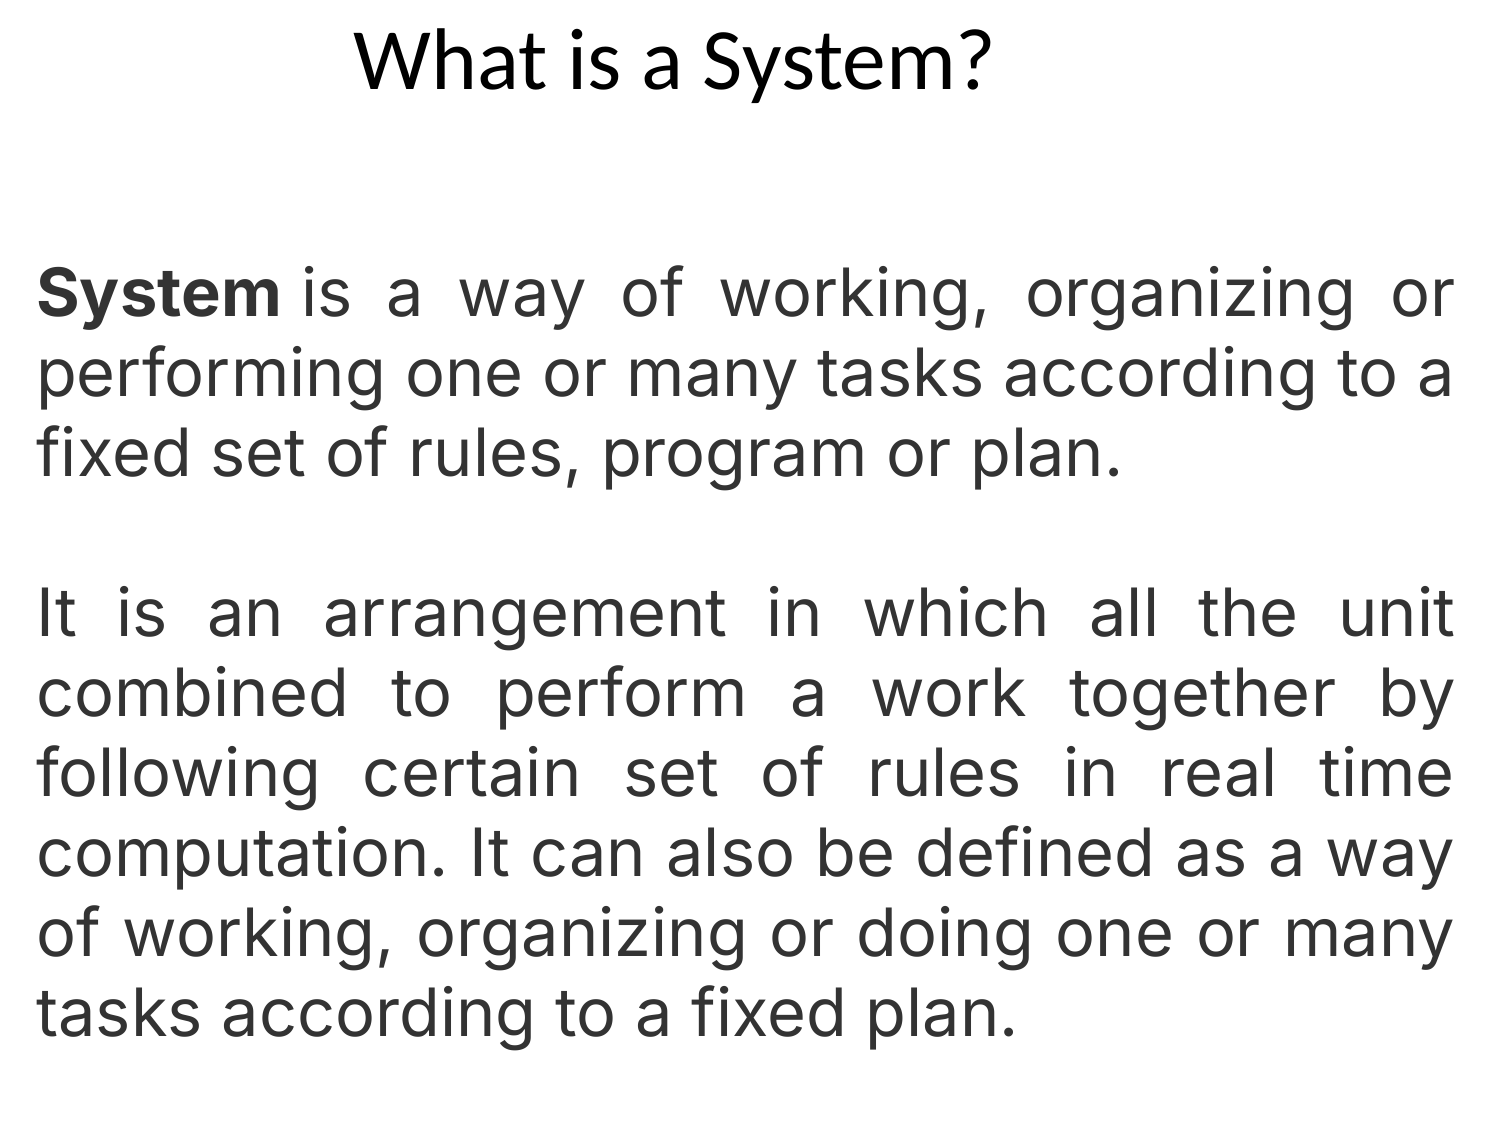

# What is a System?
System is a way of working, organizing or performing one or many tasks according to a fixed set of rules, program or plan.

It is an arrangement in which all the unit combined to perform a work together by following certain set of rules in real time computation. It can also be defined as a way of working, organizing or doing one or many tasks according to a fixed plan.